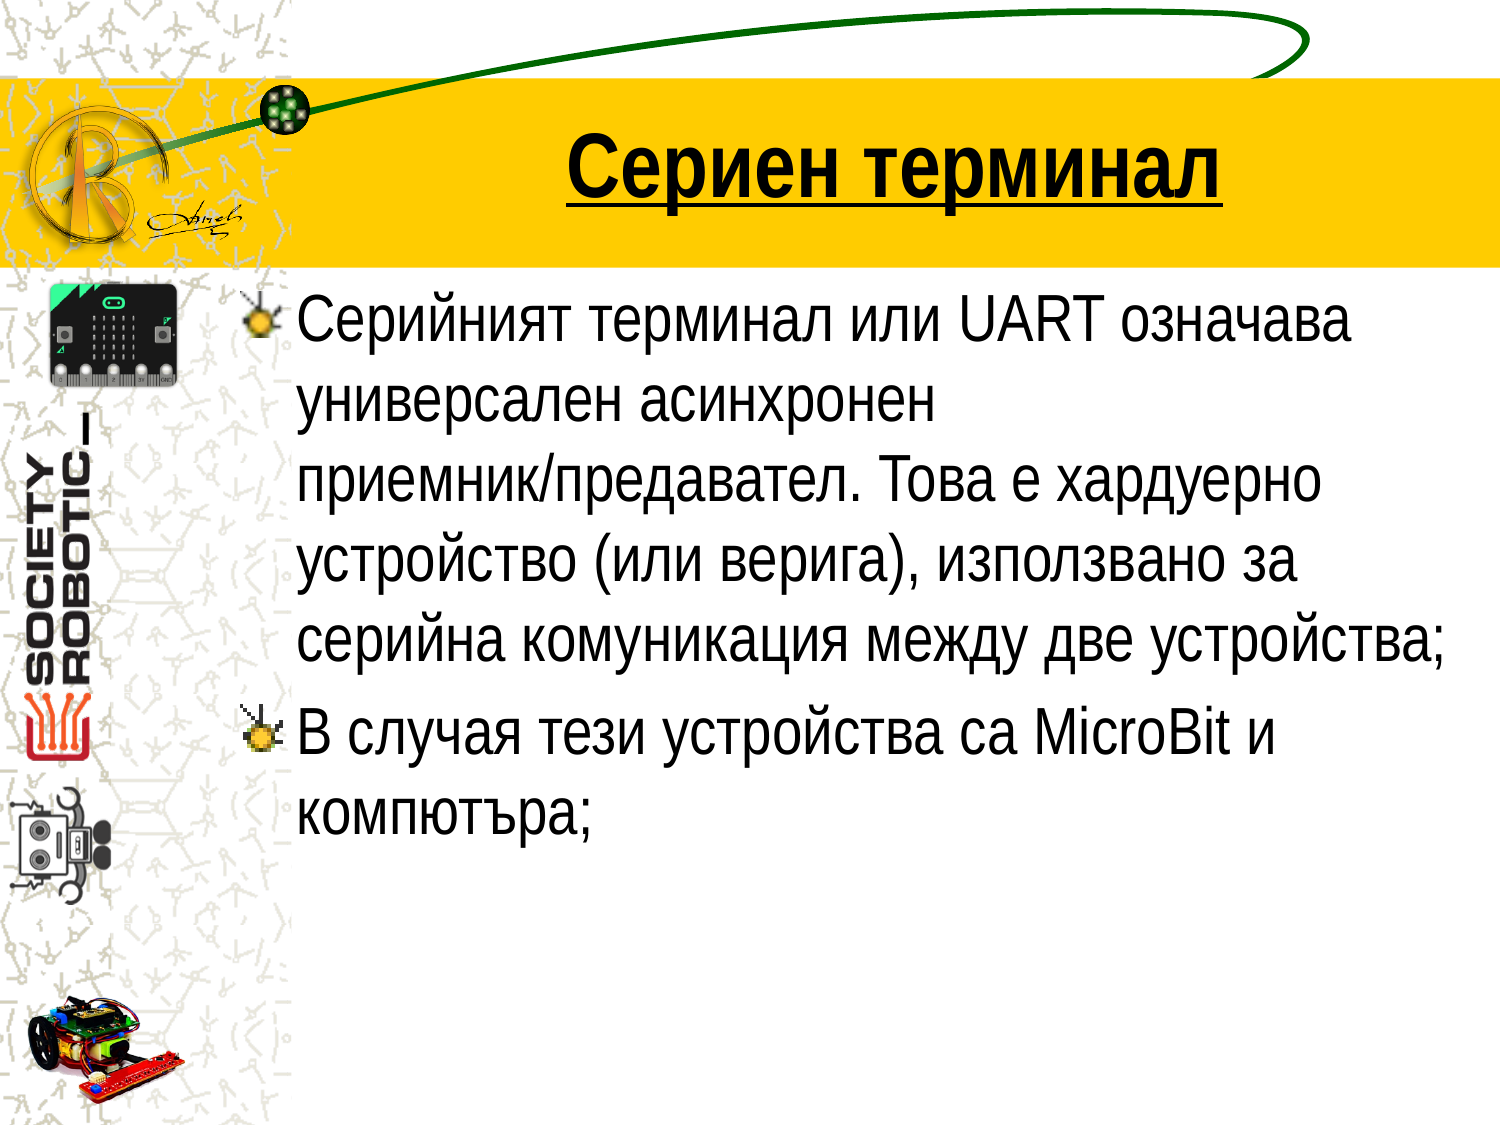

# Сериен терминал
Серийният терминал или UART означава универсален асинхронен приемник/предавател. Това е хардуерно устройство (или верига), използвано за серийна комуникация между две устройства;
В случая тези устройства са MicroBit и компютъра;